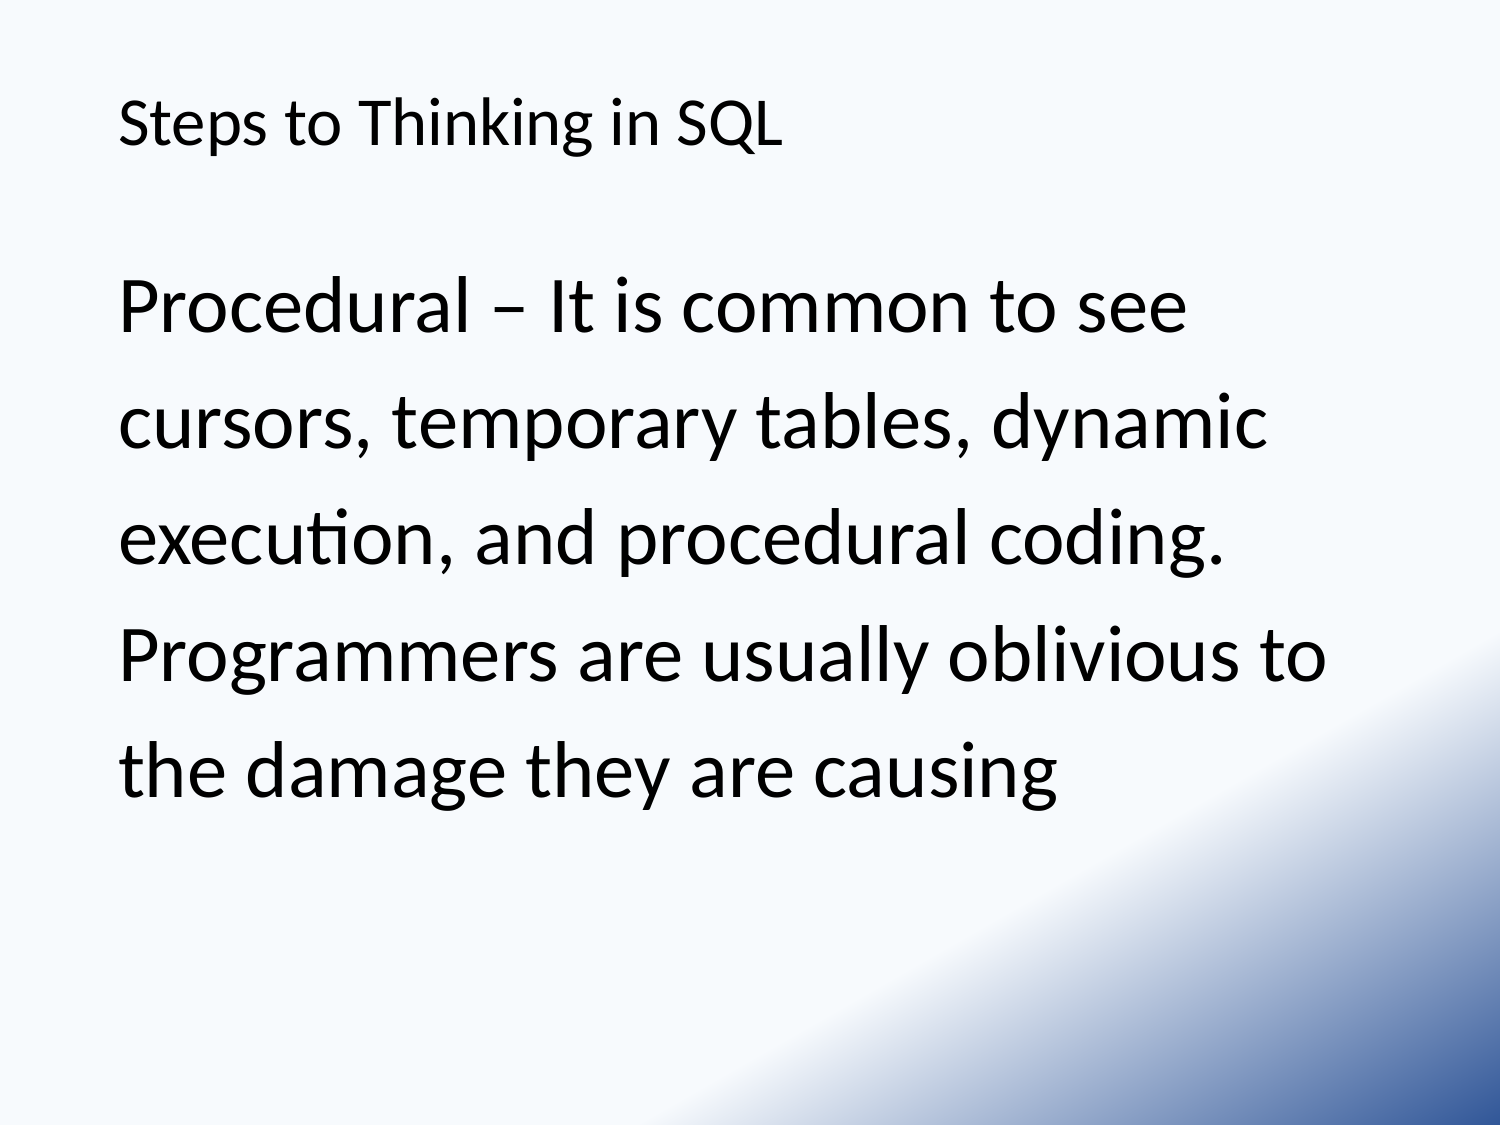

# Steps to Thinking in SQL
Procedural – It is common to see cursors, temporary tables, dynamic execution, and procedural coding.  Programmers are usually oblivious to the damage they are causing